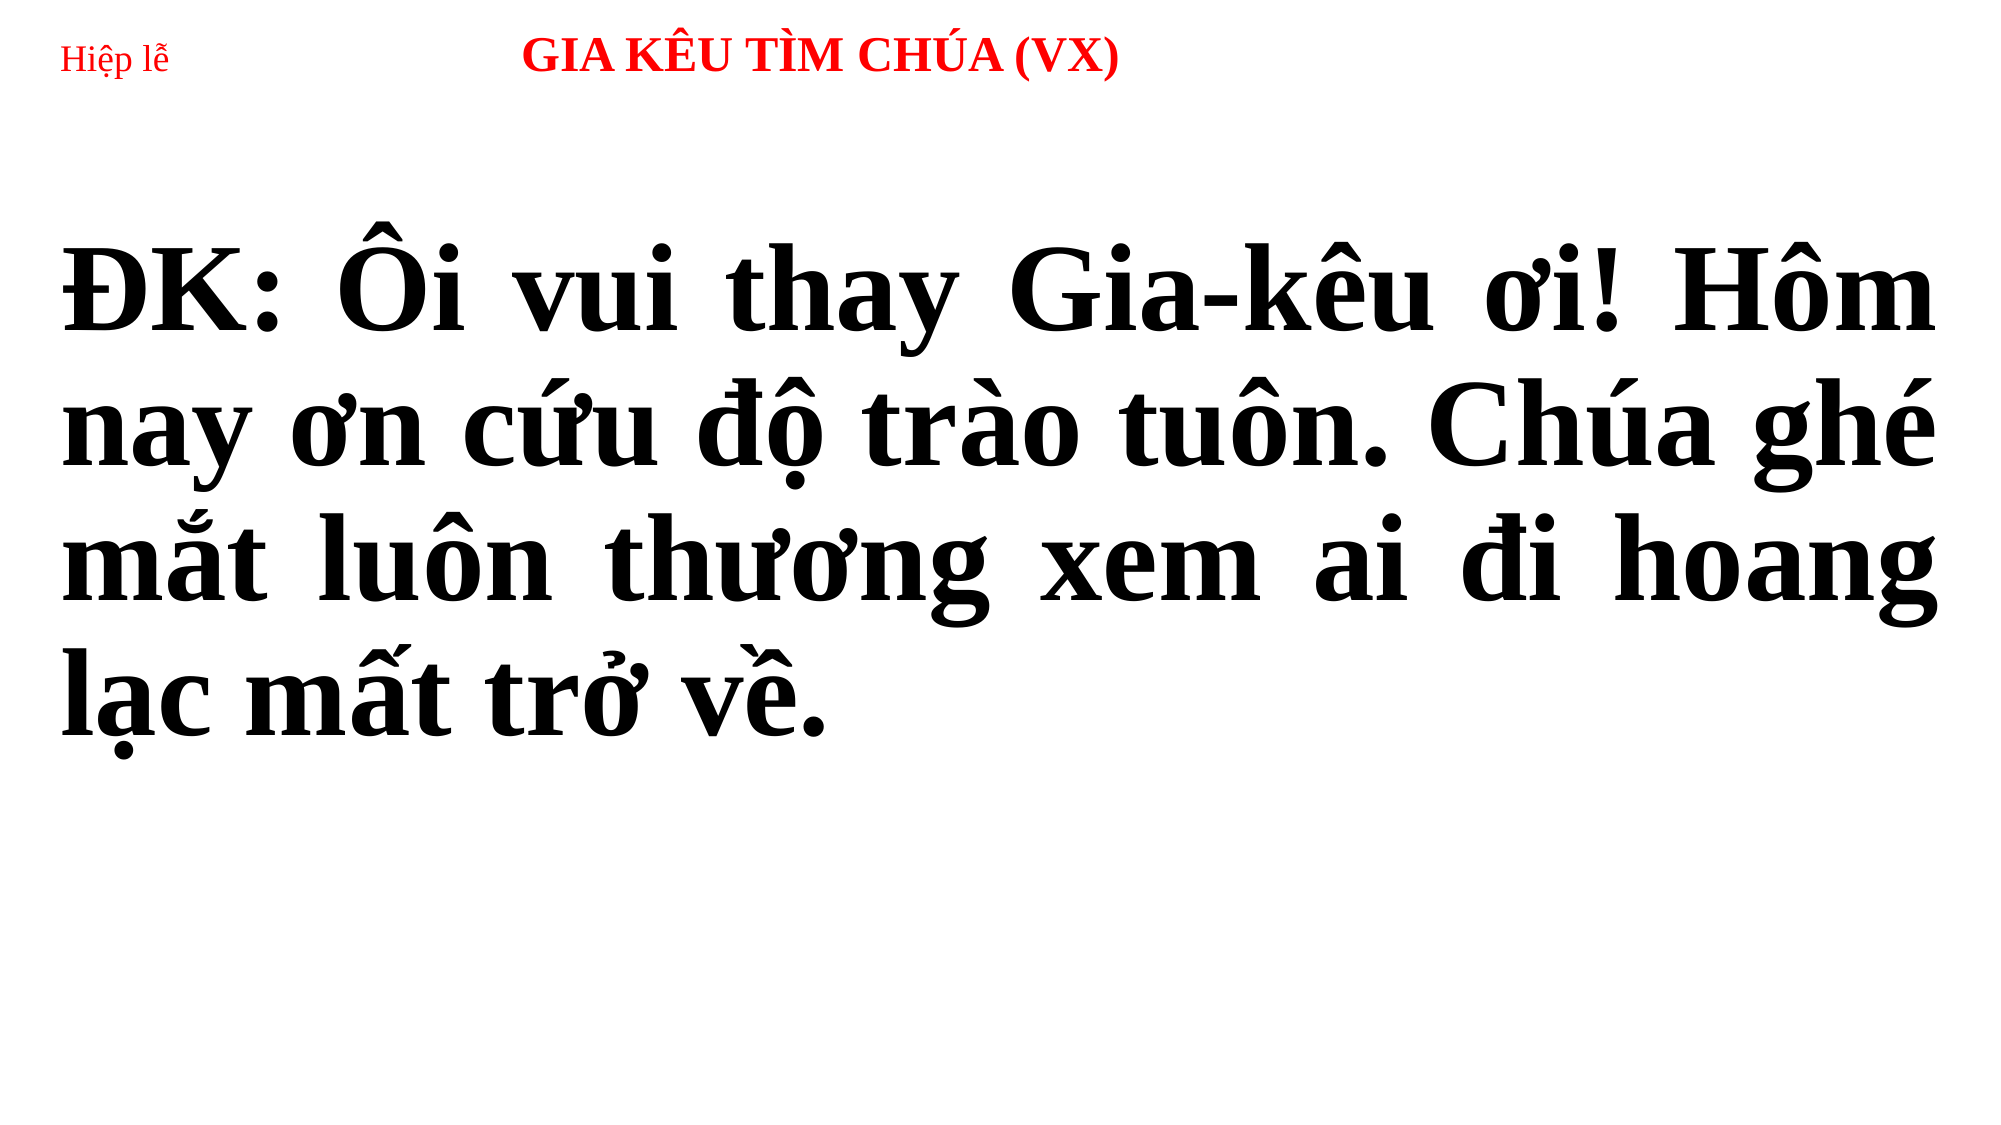

# Hiệp lễ                                     GIA KÊU TÌM CHÚA (VX)
ĐK: Ôi vui thay Gia-kêu ơi! Hôm nay ơn cứu độ trào tuôn. Chúa ghé mắt luôn thương xem ai đi hoang lạc mất trở về.